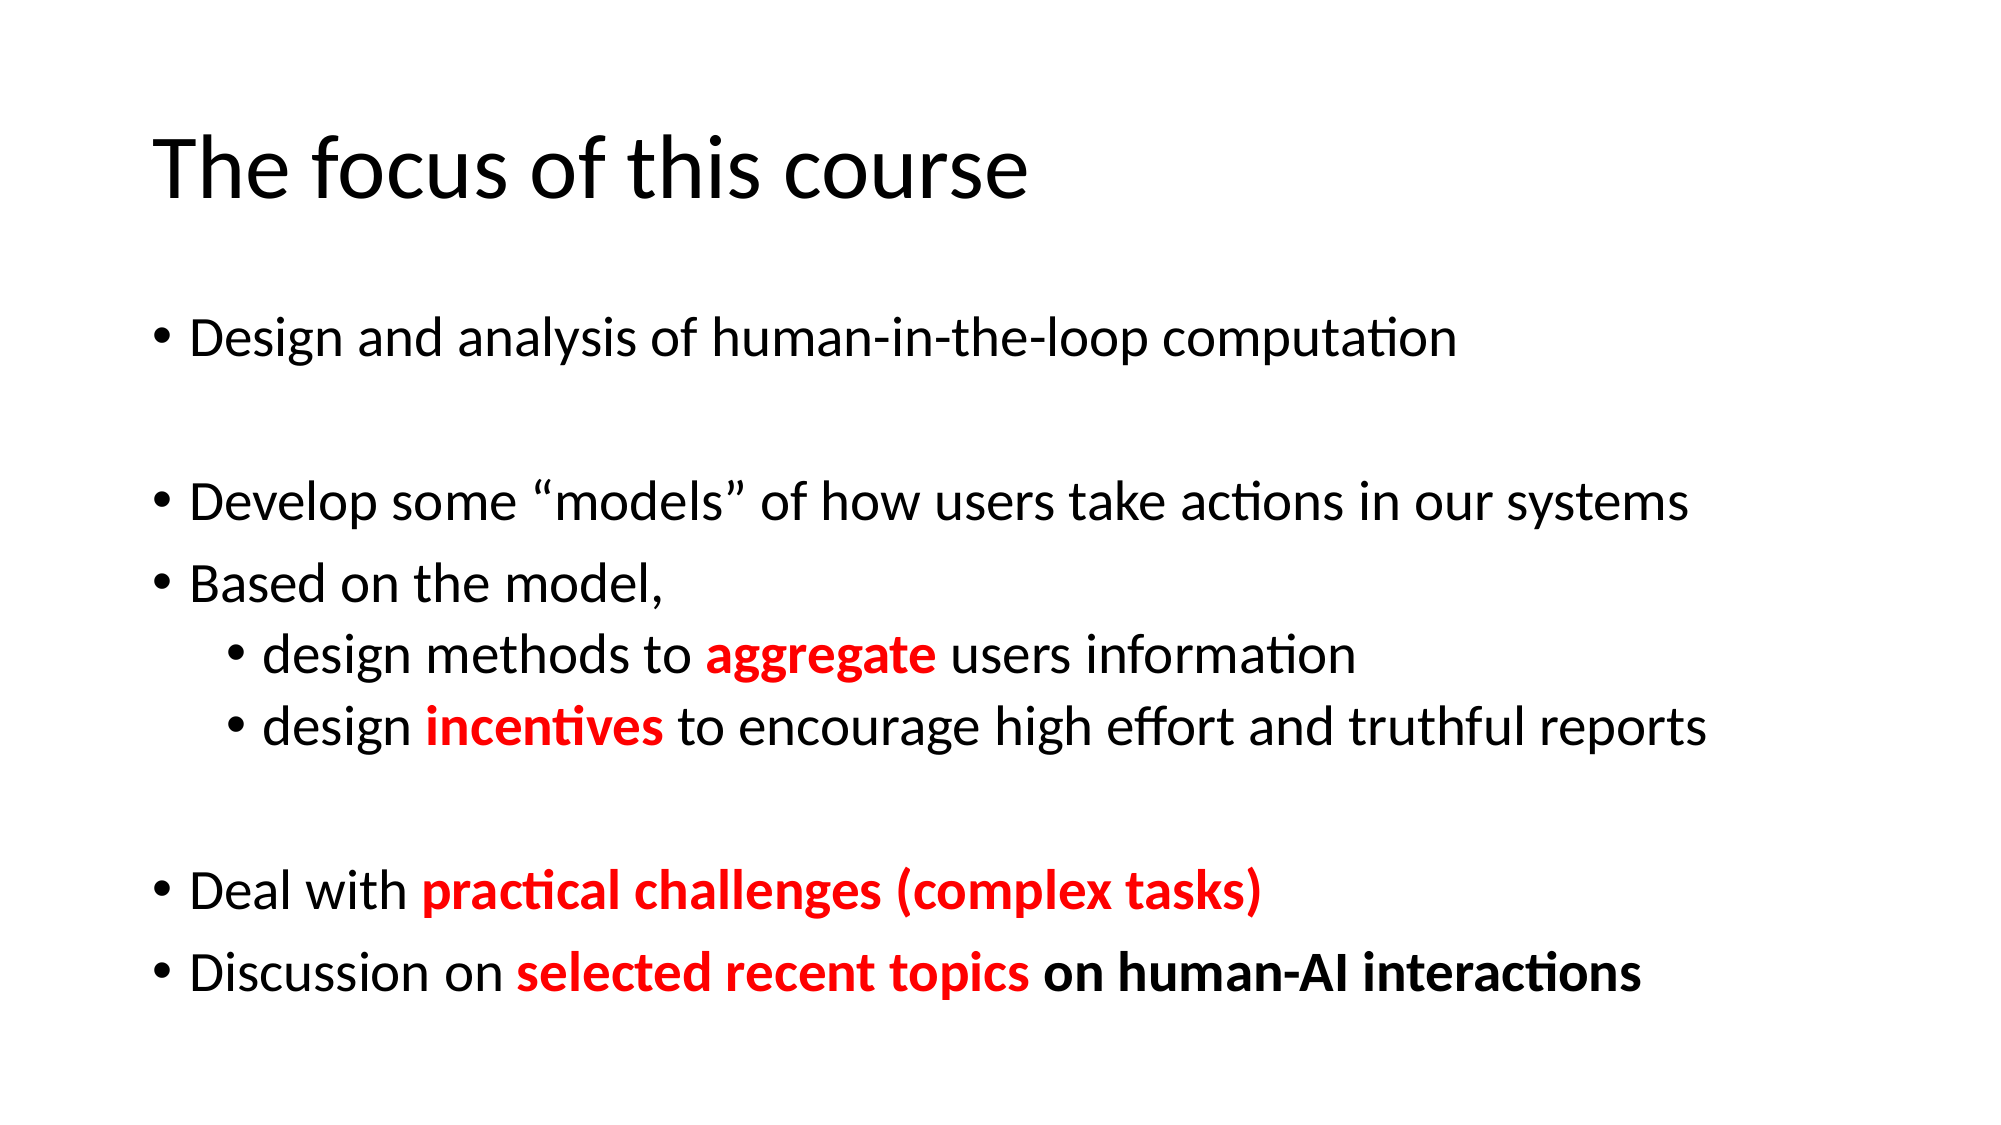

# The focus of this course
Design and analysis of human-in-the-loop computation

Develop some “models” of how users take actions in our systems
Based on the model,
design methods to aggregate users information
design incentives to encourage high effort and truthful reports

Deal with practical challenges (complex tasks)
Discussion on selected recent topics on human-AI interactions